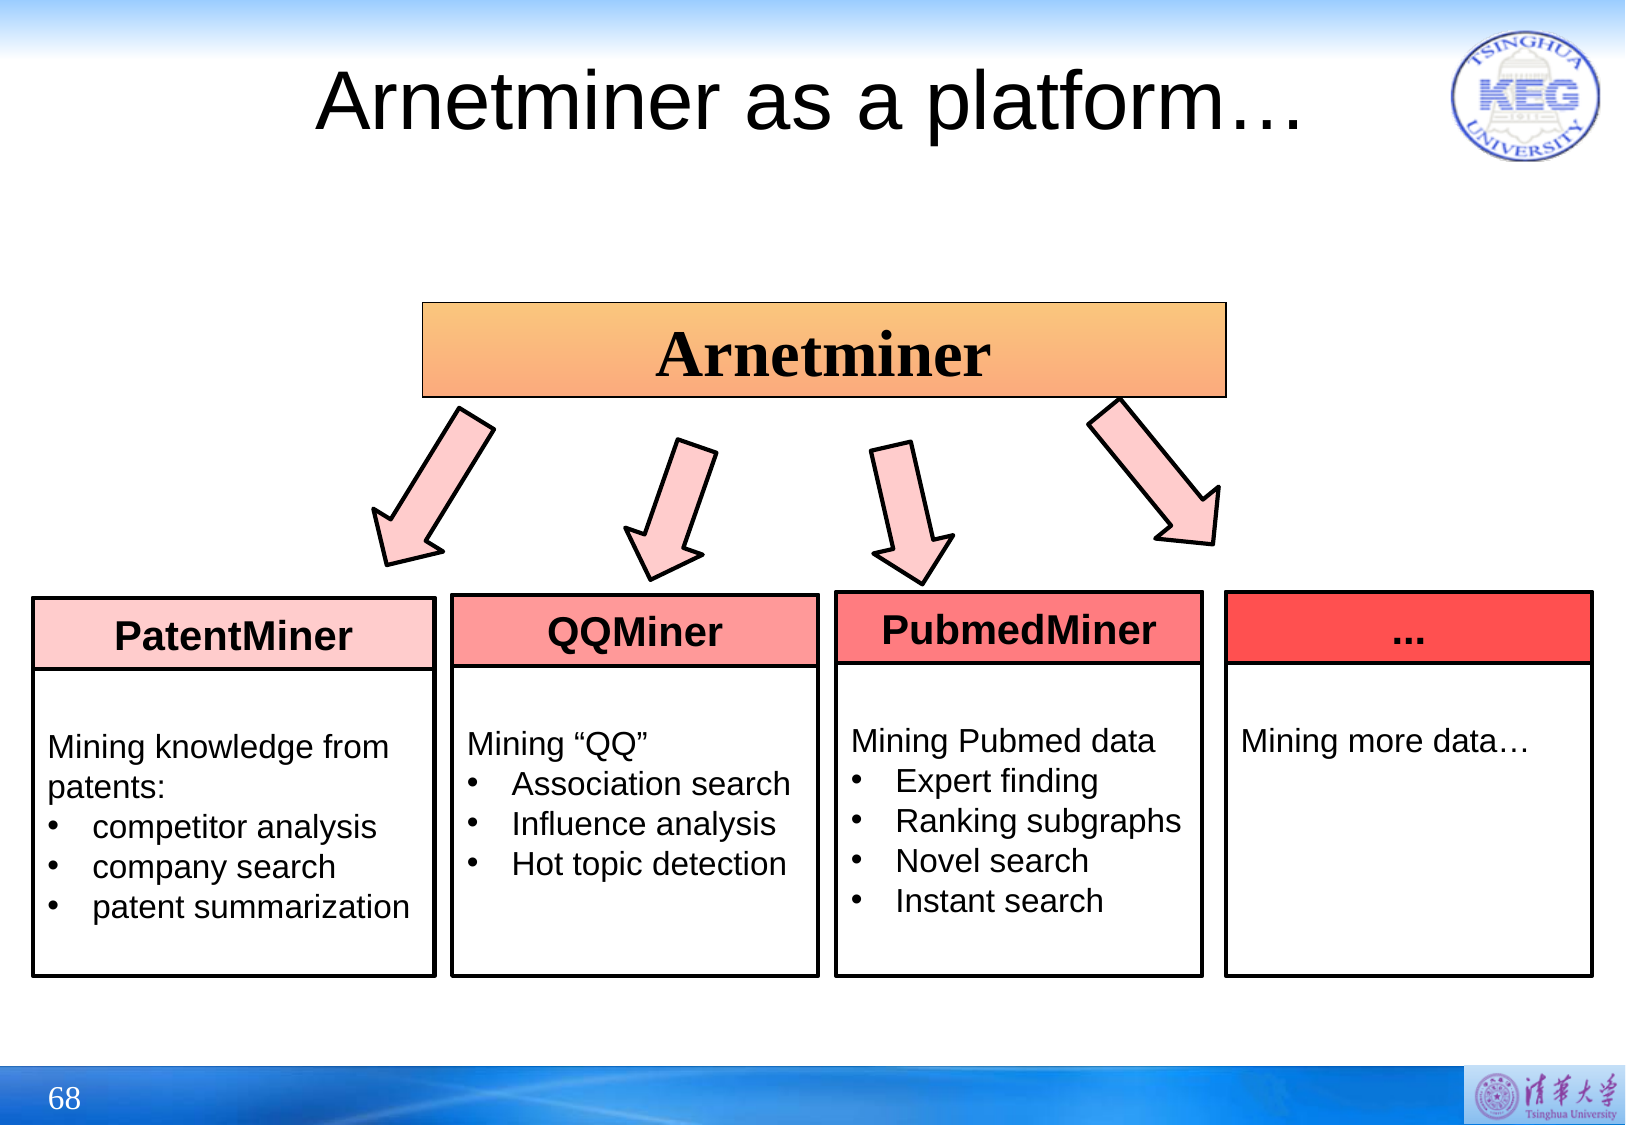

# Arnetminer as a platform…
Arnetminer

Mining Pubmed data
 Expert finding
 Ranking subgraphs
 Novel search
 Instant search

PubmedMiner

Mining more data…

...

Mining “QQ”
 Association search
 Influence analysis
 Hot topic detection
QQMiner

Mining knowledge from patents:
 competitor analysis
 company search
 patent summarization
PatentMiner